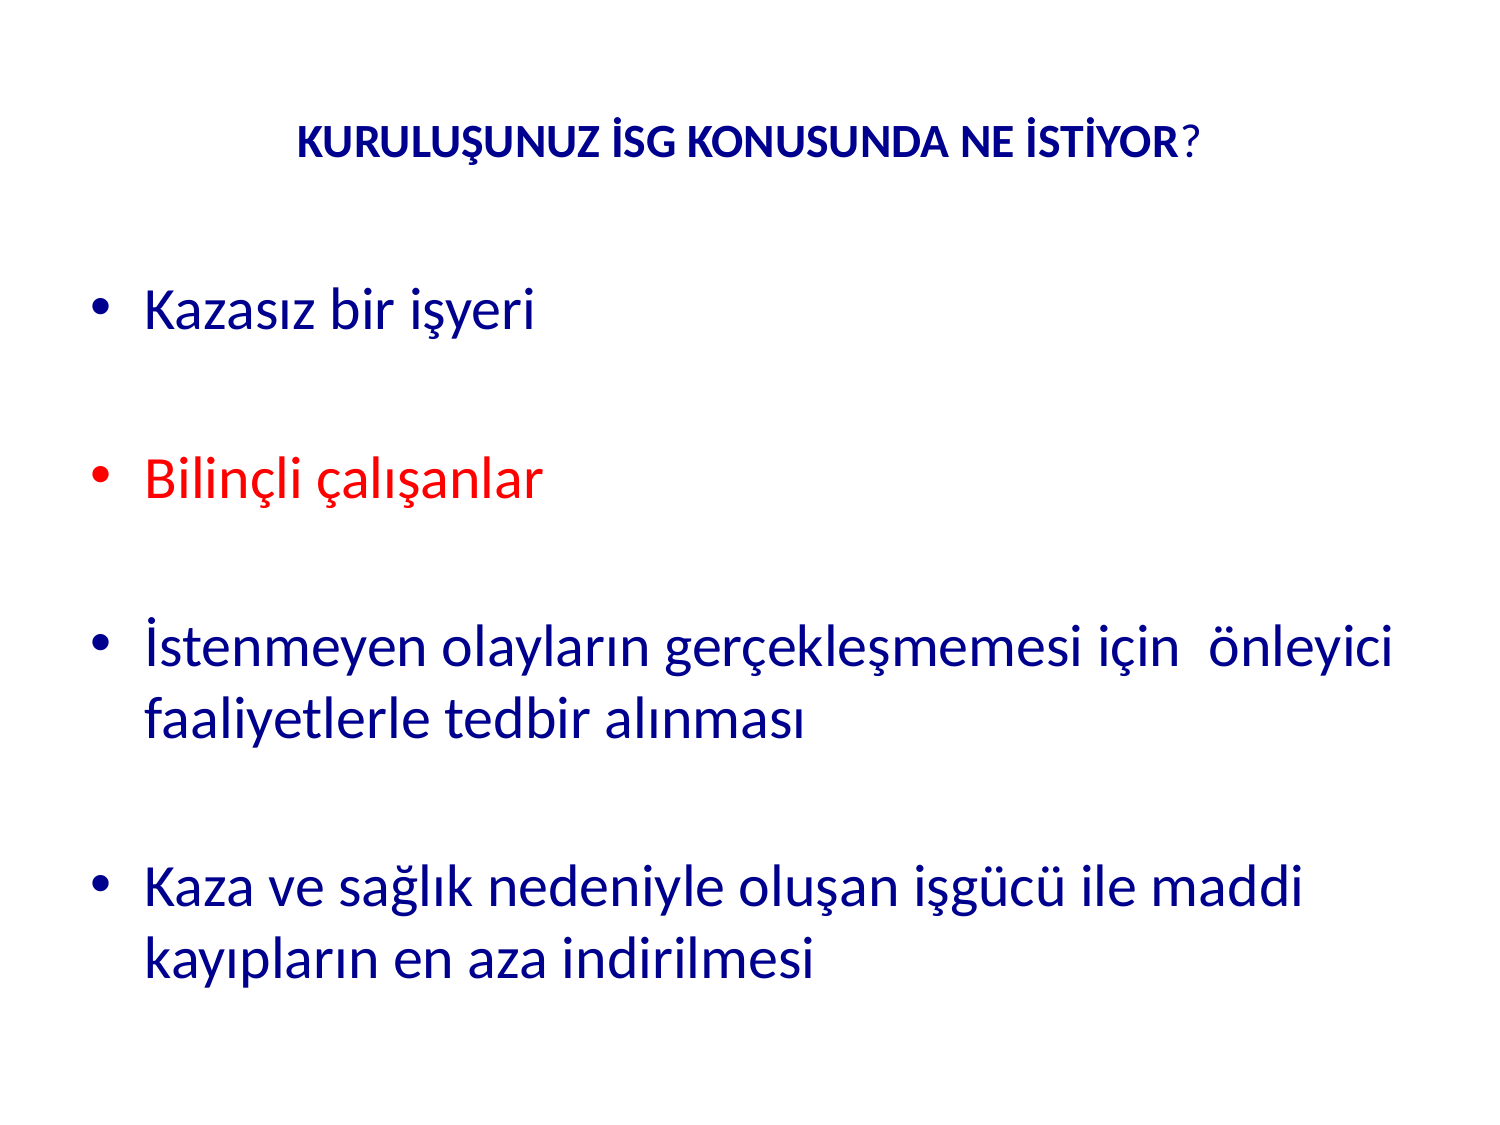

# KURULUŞUNUZ İSG KONUSUNDA NE İSTİYOR?
Kazasız bir işyeri

Bilinçli çalışanlar

İstenmeyen olayların gerçekleşmemesi için  önleyici faaliyetlerle tedbir alınması

Kaza ve sağlık nedeniyle oluşan işgücü ile maddi kayıpların en aza indirilmesi